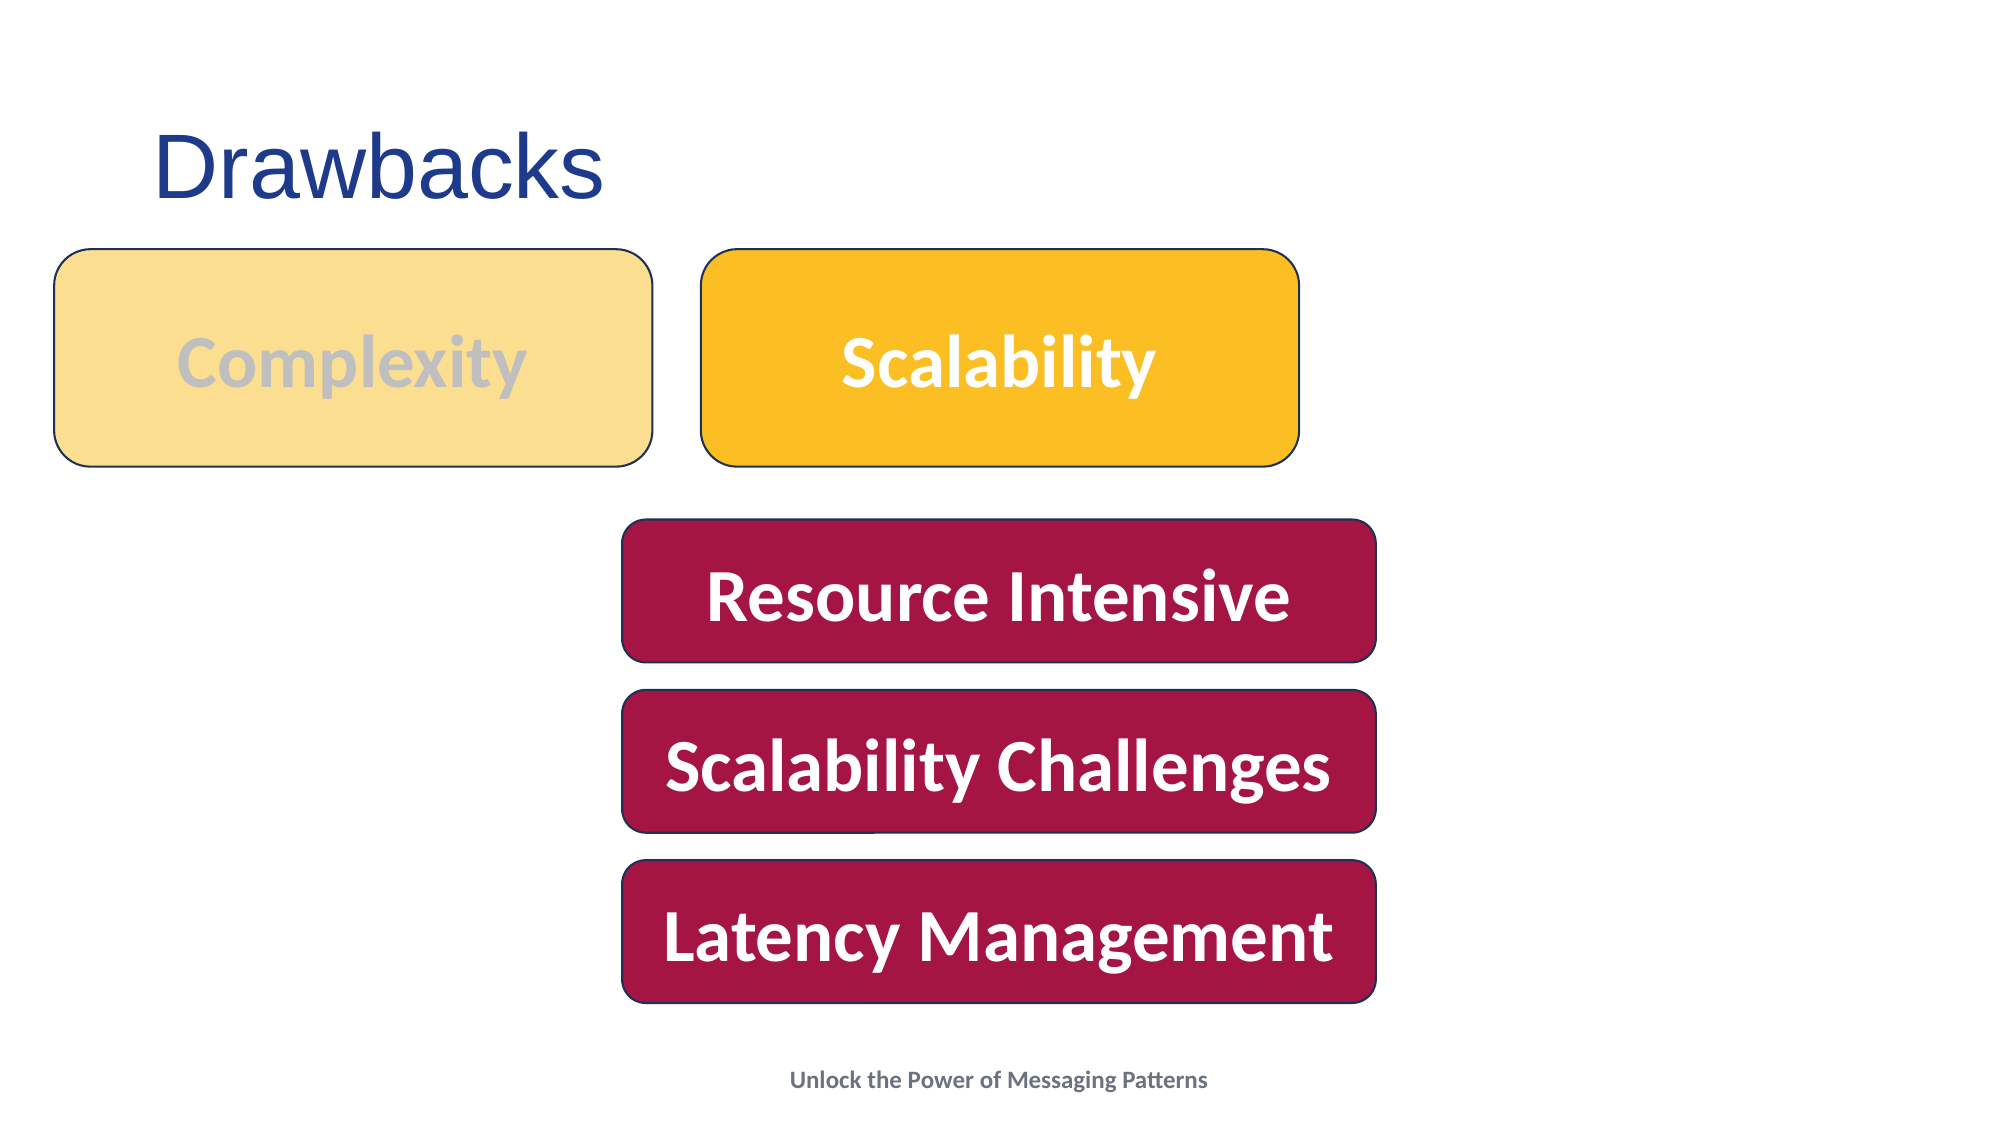

# Drawbacks
Complexity
Scalability
Resource Intensive
Scalability Challenges
Latency Management